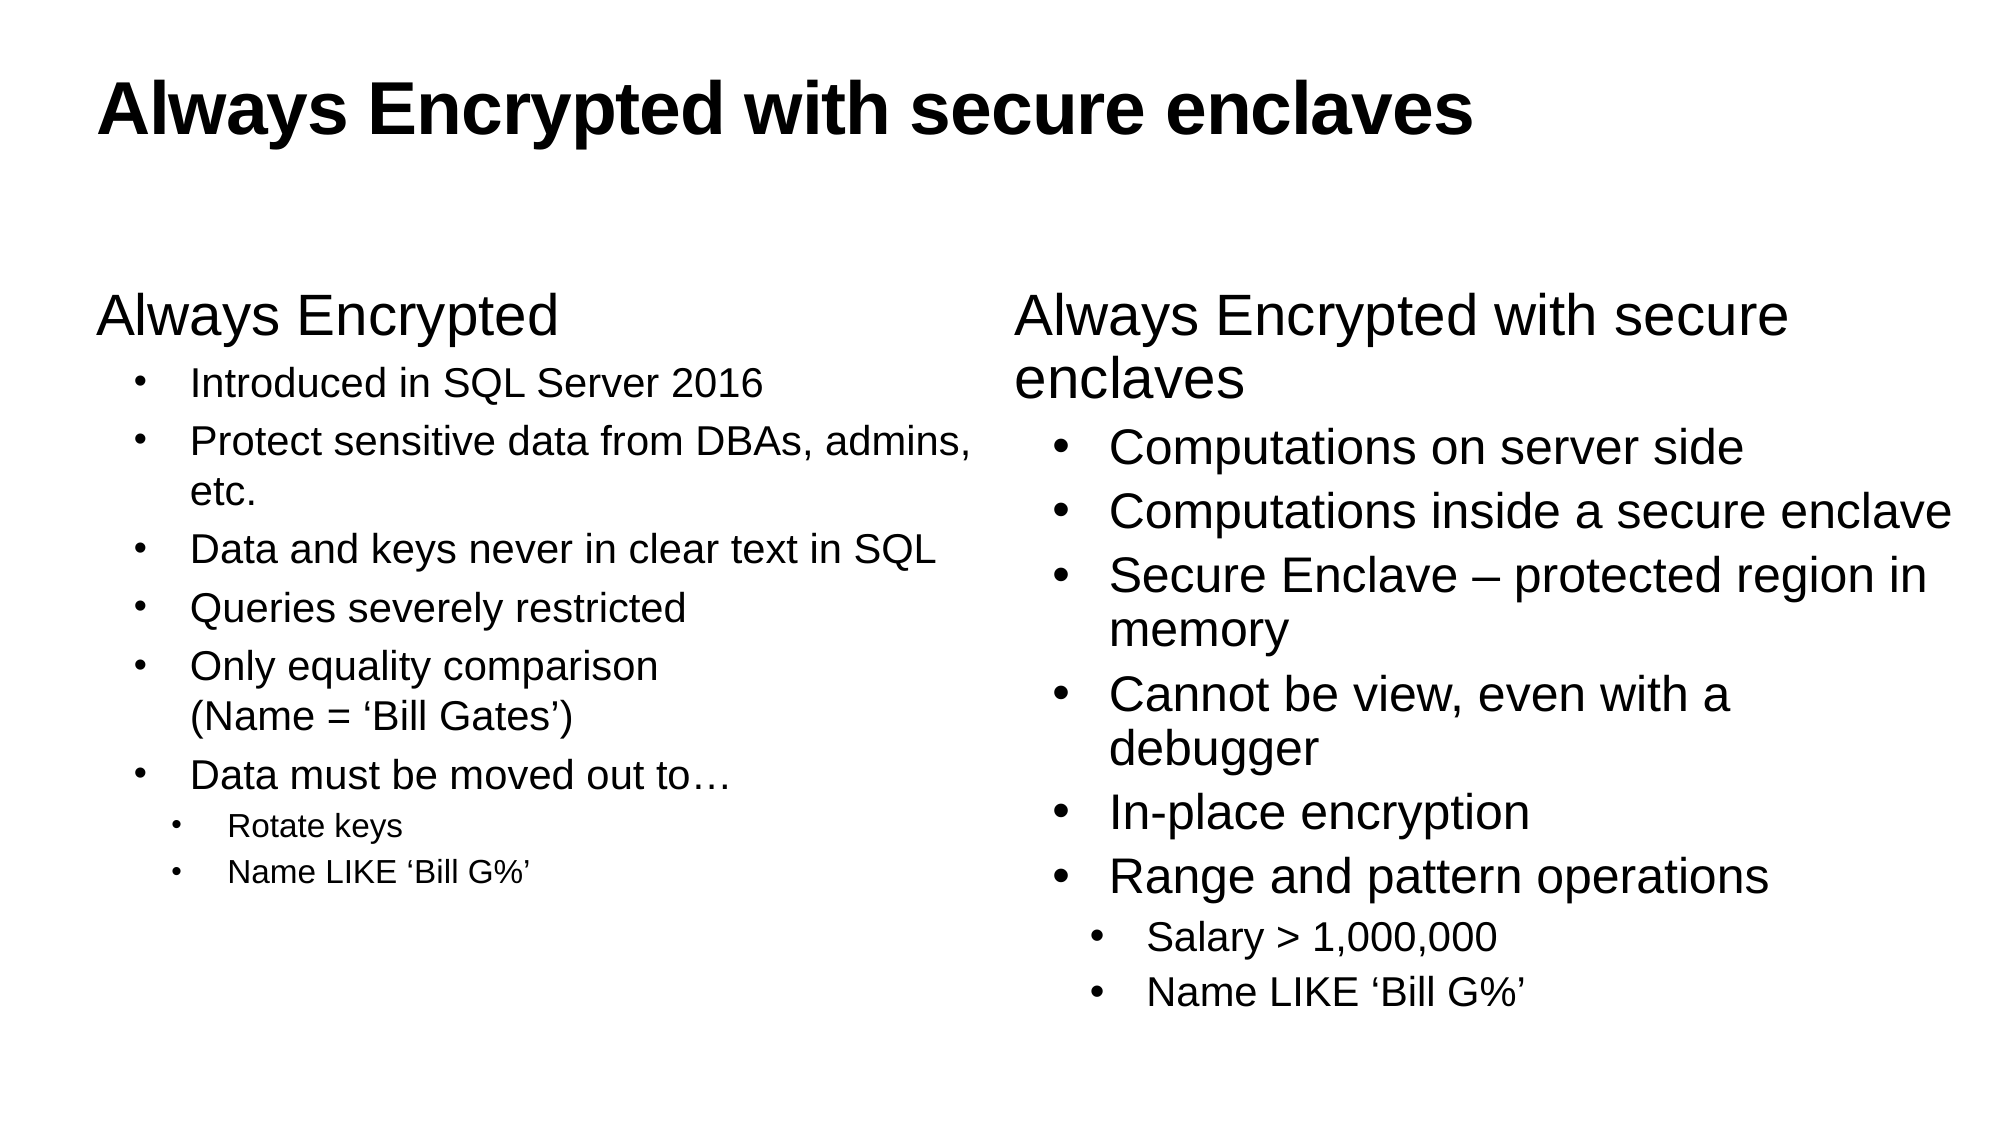

# Always Encrypted with secure enclaves
Always Encrypted
Introduced in SQL Server 2016
Protect sensitive data from DBAs, admins, etc.
Data and keys never in clear text in SQL
Queries severely restricted
Only equality comparison
(Name = ‘Bill Gates’)
Data must be moved out to…
Rotate keys
Name LIKE ‘Bill G%’
Always Encrypted with secure enclaves
Computations on server side
Computations inside a secure enclave
Secure Enclave – protected region in memory
Cannot be view, even with a debugger
In-place encryption
Range and pattern operations
Salary > 1,000,000
Name LIKE ‘Bill G%’